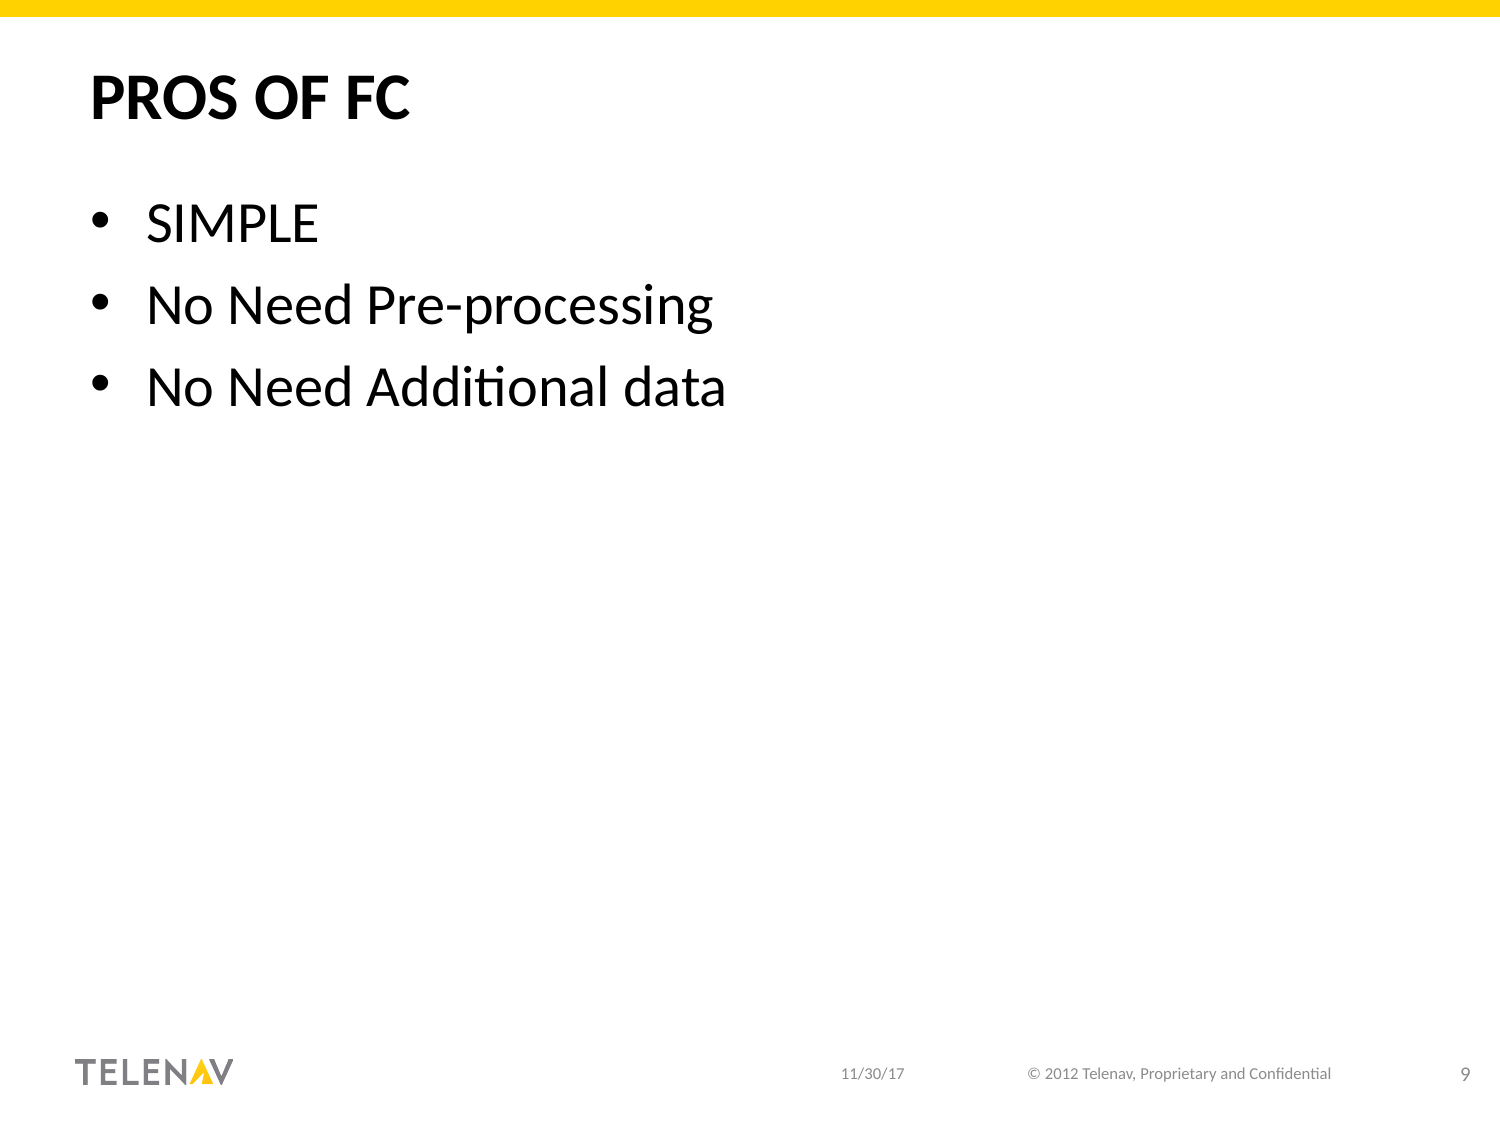

# PROS of FC
SIMPLE
No Need Pre-processing
No Need Additional data
11/30/17
© 2012 Telenav, Proprietary and Confidential
9